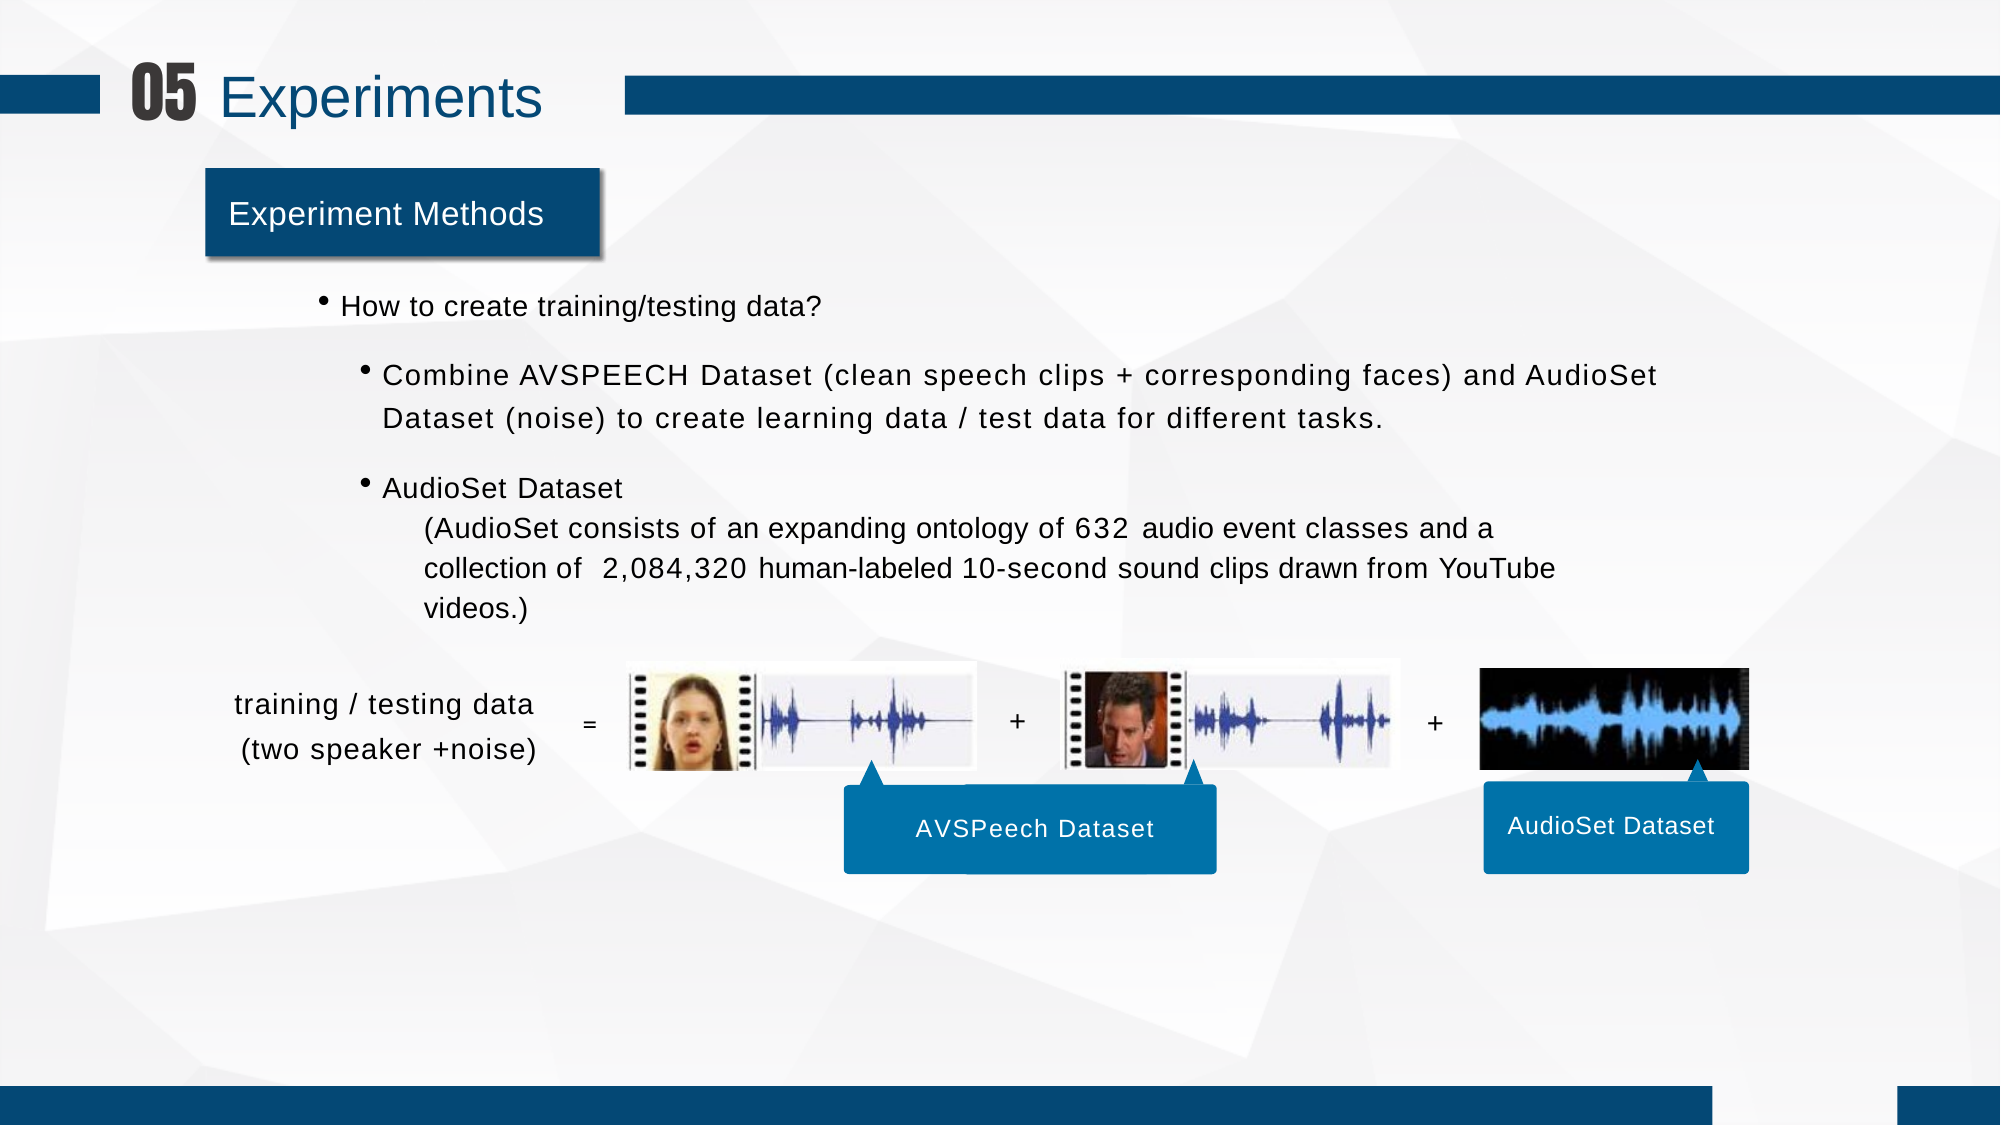

05
Experiments

Experiment Methods
How to create training/testing data?
Combine AVSPEECH Dataset (clean speech clips + corresponding faces) and AudioSet Dataset (noise) to create learning data / test data for different tasks.
AudioSet Dataset
(AudioSet consists of an expanding ontology of 632 audio event classes and a collection of  2,084,320 human-labeled 10-second sound clips drawn from YouTube videos.)

training / testing data
  (two speaker +noise)
=
+
+

AudioSet Dataset
AVSPeech Dataset